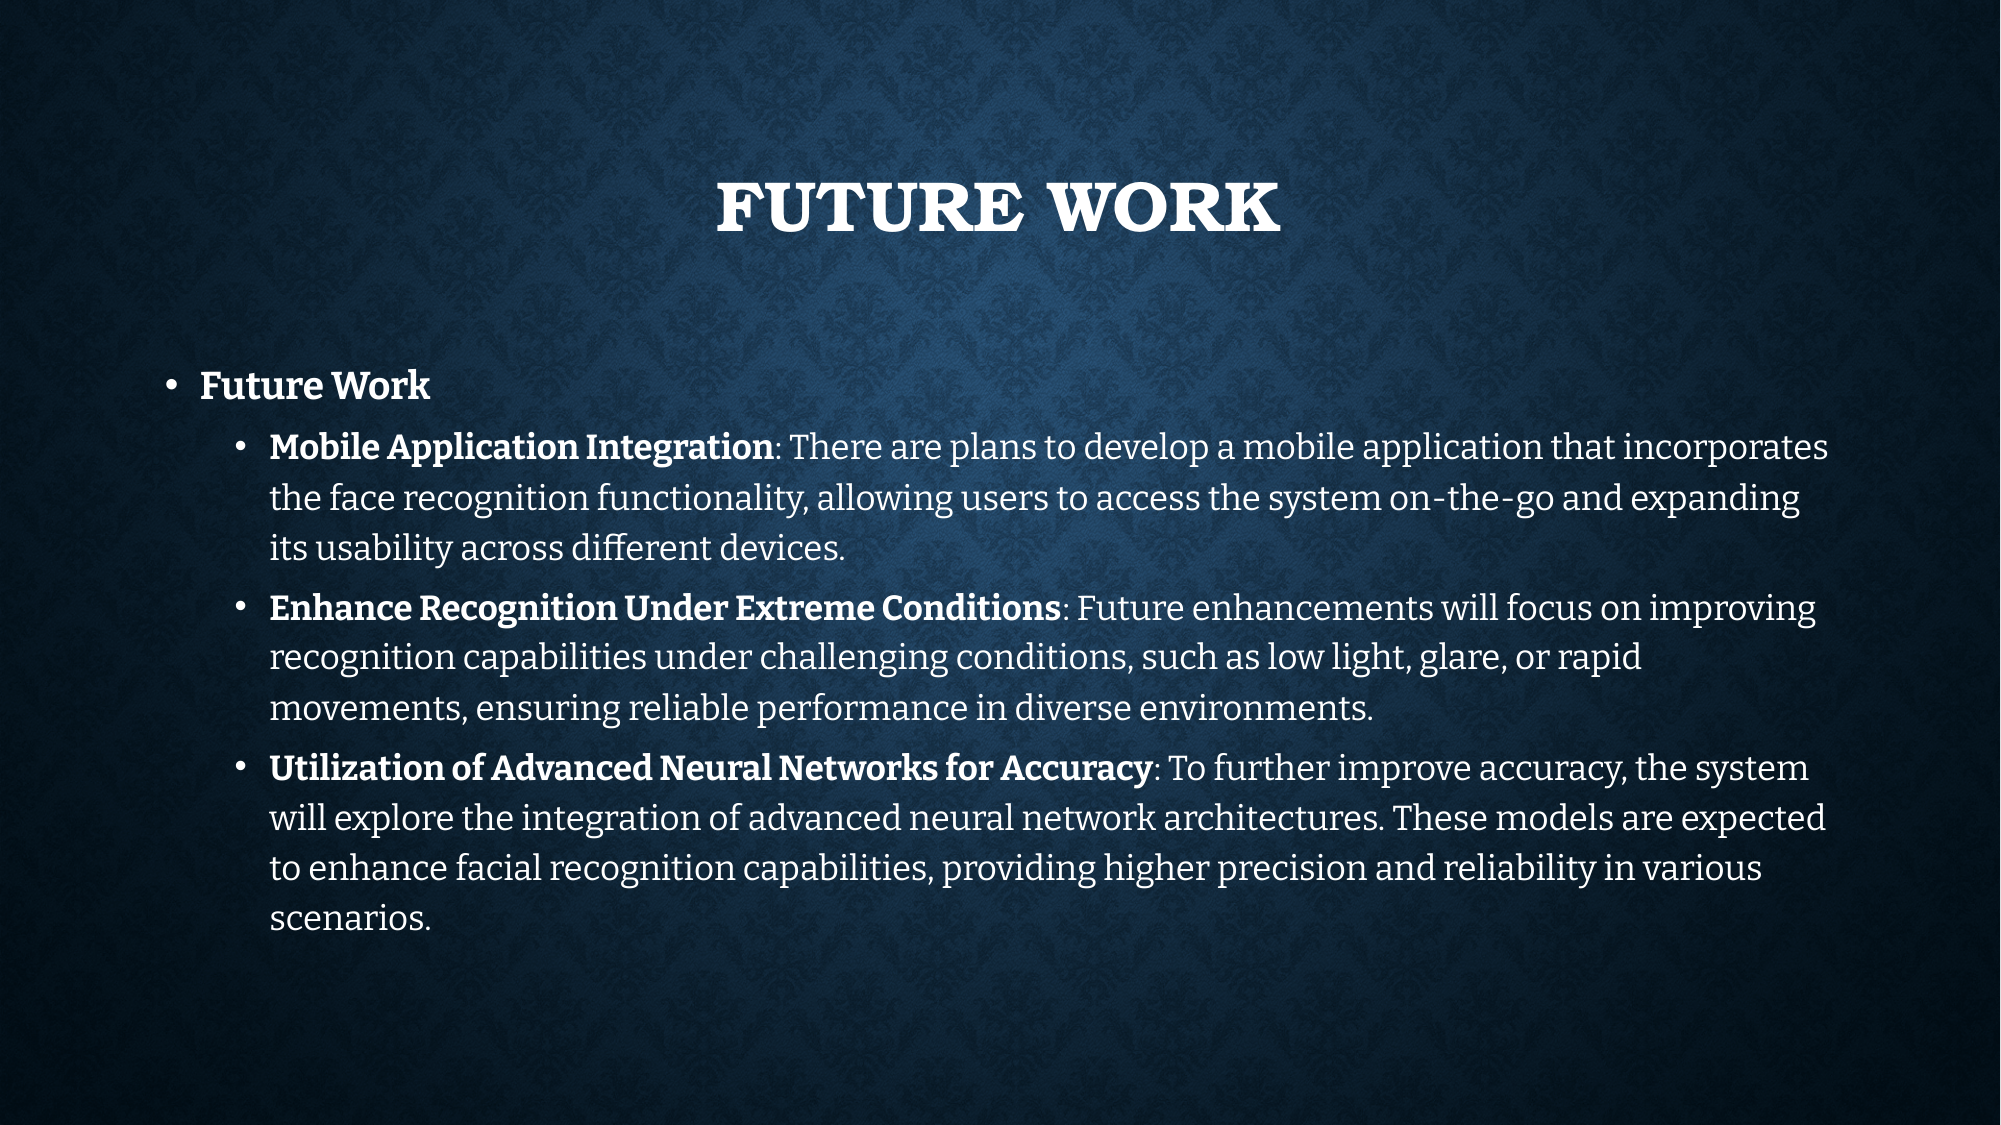

# FUTURE WORK
Future Work
Mobile Application Integration: There are plans to develop a mobile application that incorporates the face recognition functionality, allowing users to access the system on-the-go and expanding its usability across different devices.
Enhance Recognition Under Extreme Conditions: Future enhancements will focus on improving recognition capabilities under challenging conditions, such as low light, glare, or rapid movements, ensuring reliable performance in diverse environments.
Utilization of Advanced Neural Networks for Accuracy: To further improve accuracy, the system will explore the integration of advanced neural network architectures. These models are expected to enhance facial recognition capabilities, providing higher precision and reliability in various scenarios.